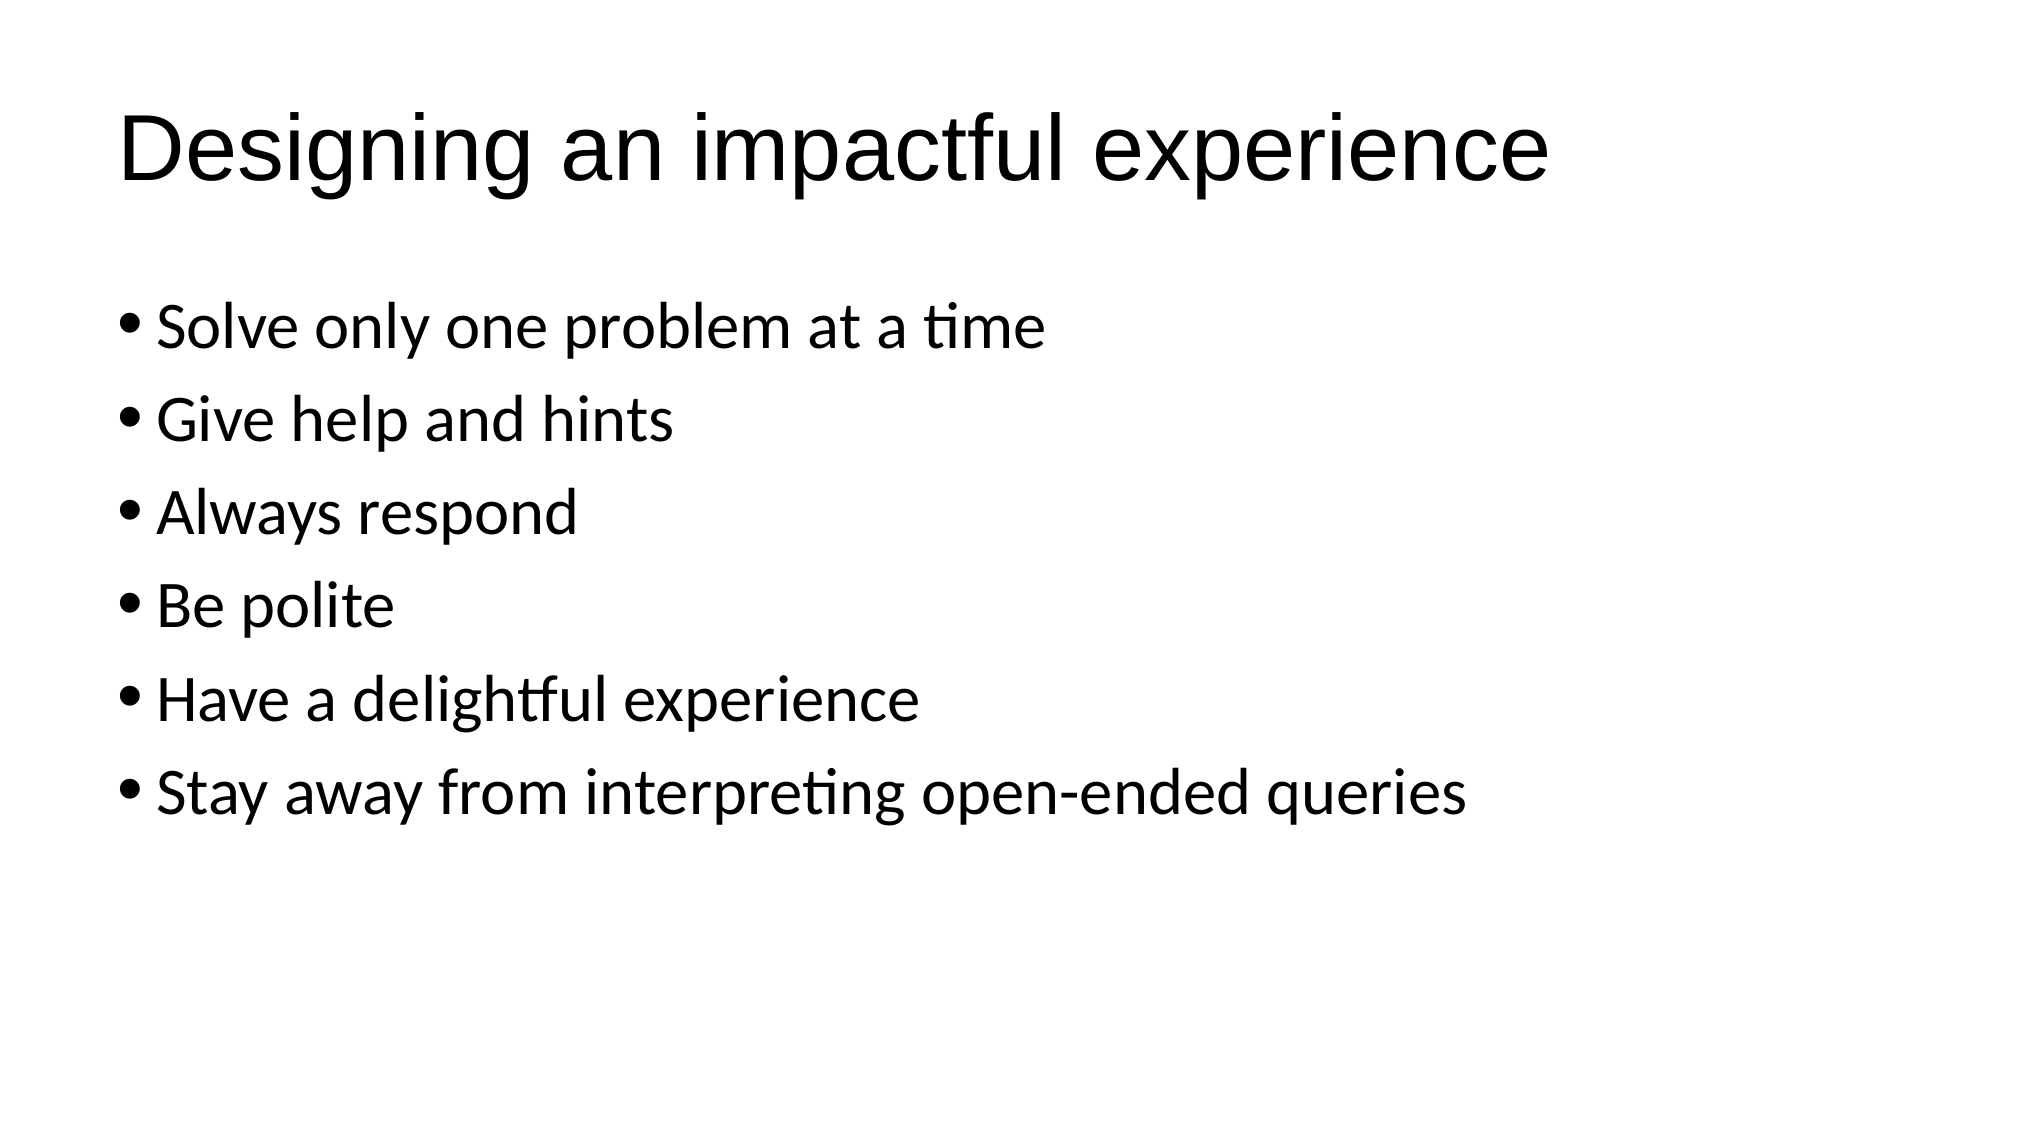

# Designing an impactful experience
Solve only one problem at a time
Give help and hints
Always respond
Be polite
Have a delightful experience
Stay away from interpreting open-ended queries